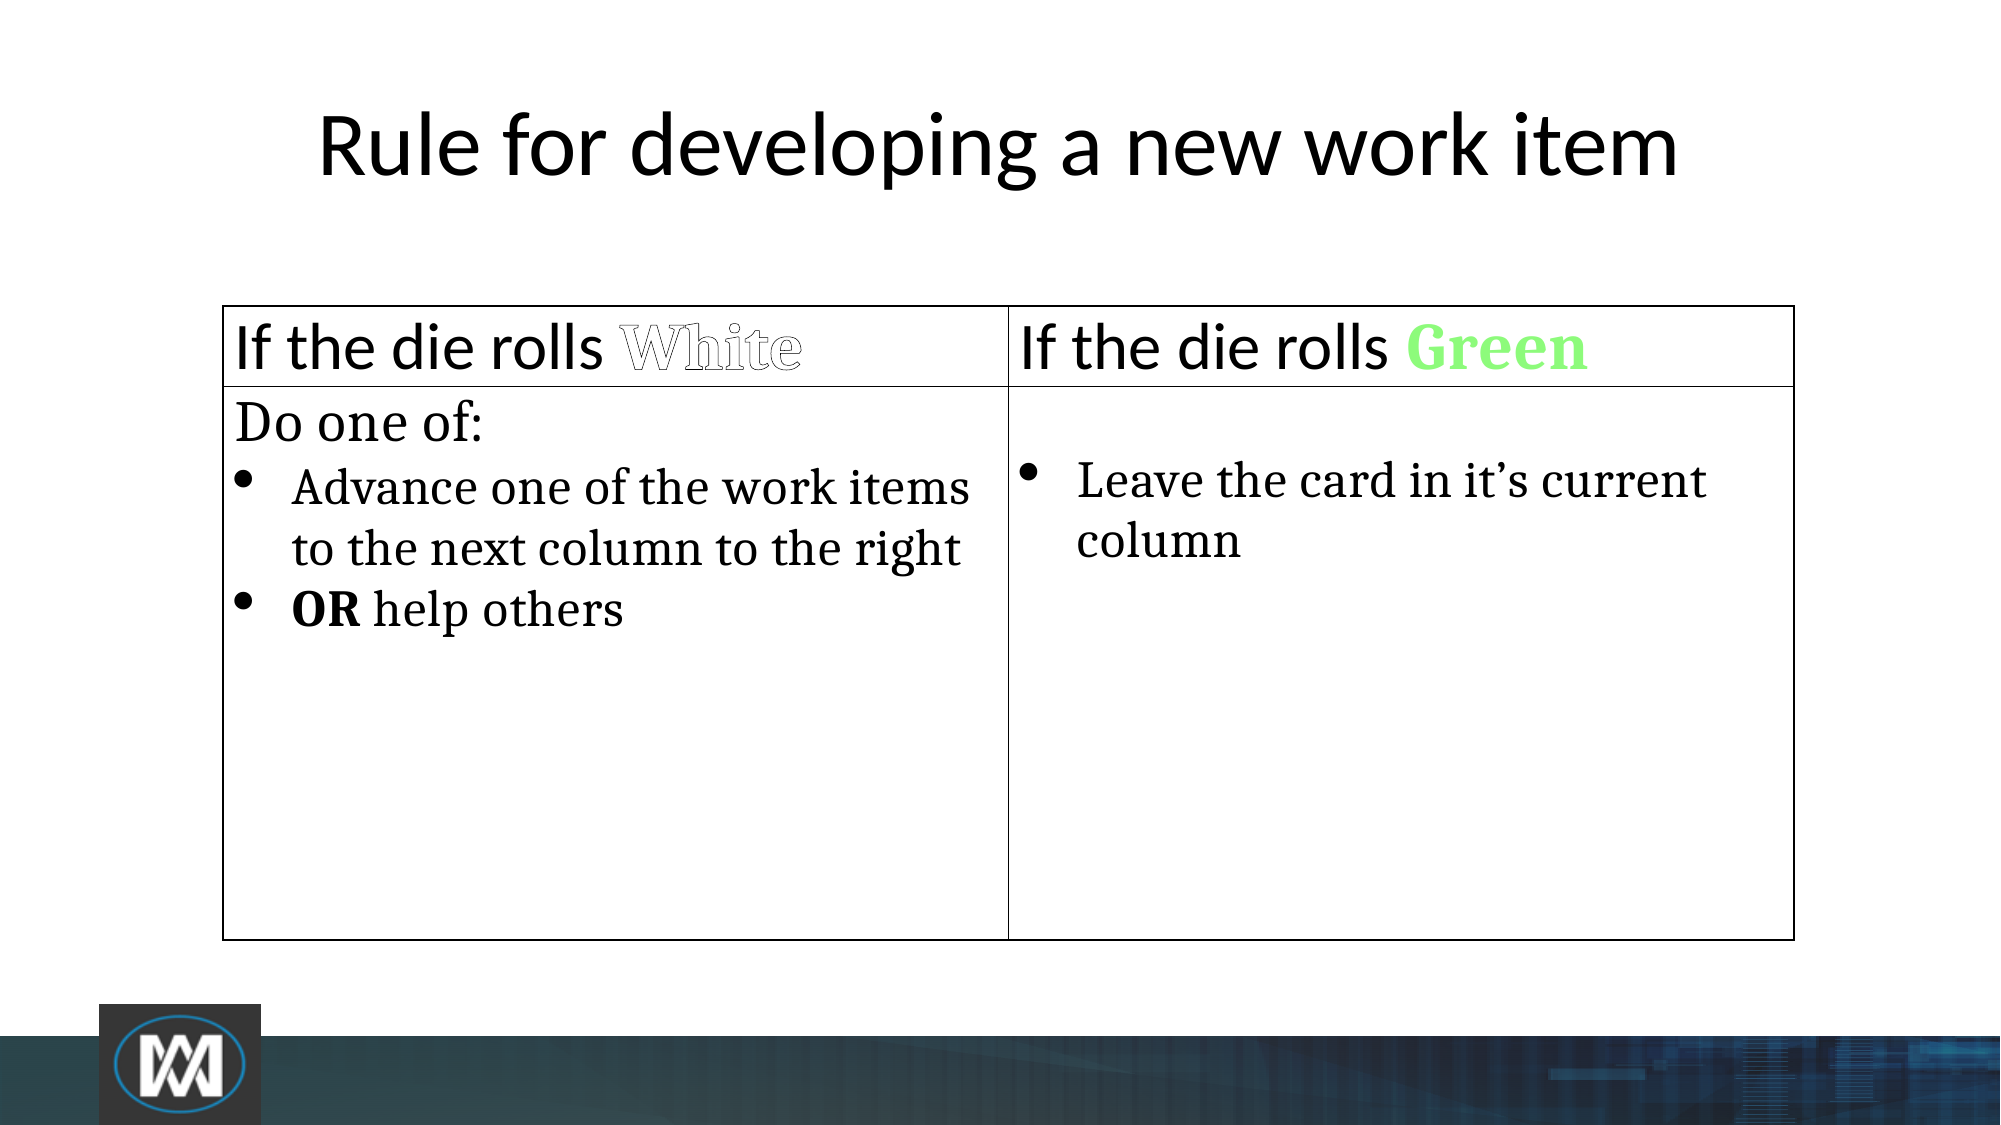

# Rule for developing a new work item
| If the die rolls White | If the die rolls Green |
| --- | --- |
| Do one of: Advance one of the work items to the next column to the right OR help others | Leave the card in it’s current column |